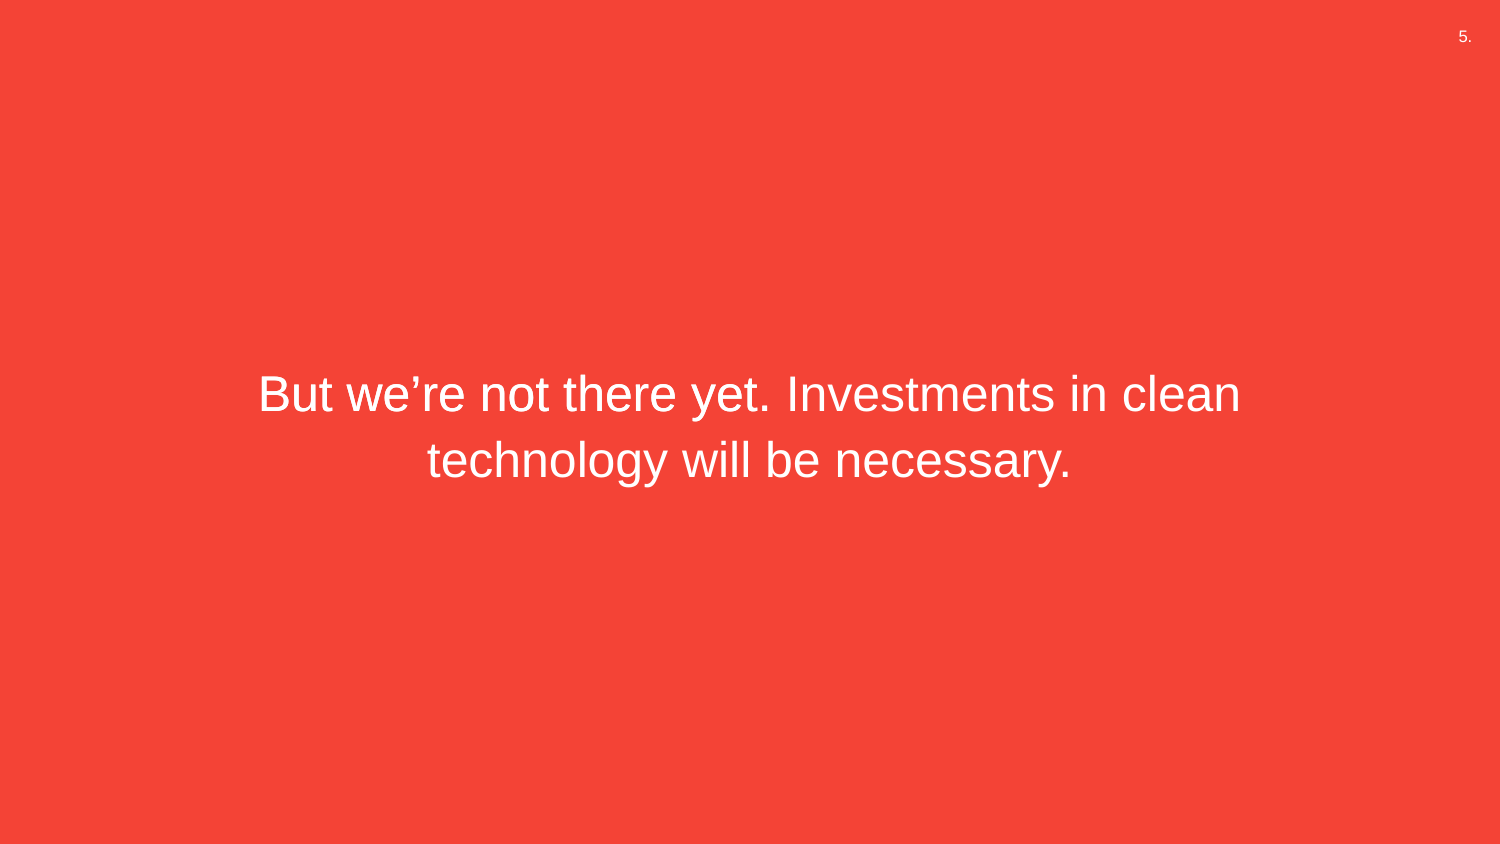

5.
But we’re not there yet. Investments in clean technology will be necessary.
But we’re not there yet. Investments in clean technology will be necessary.